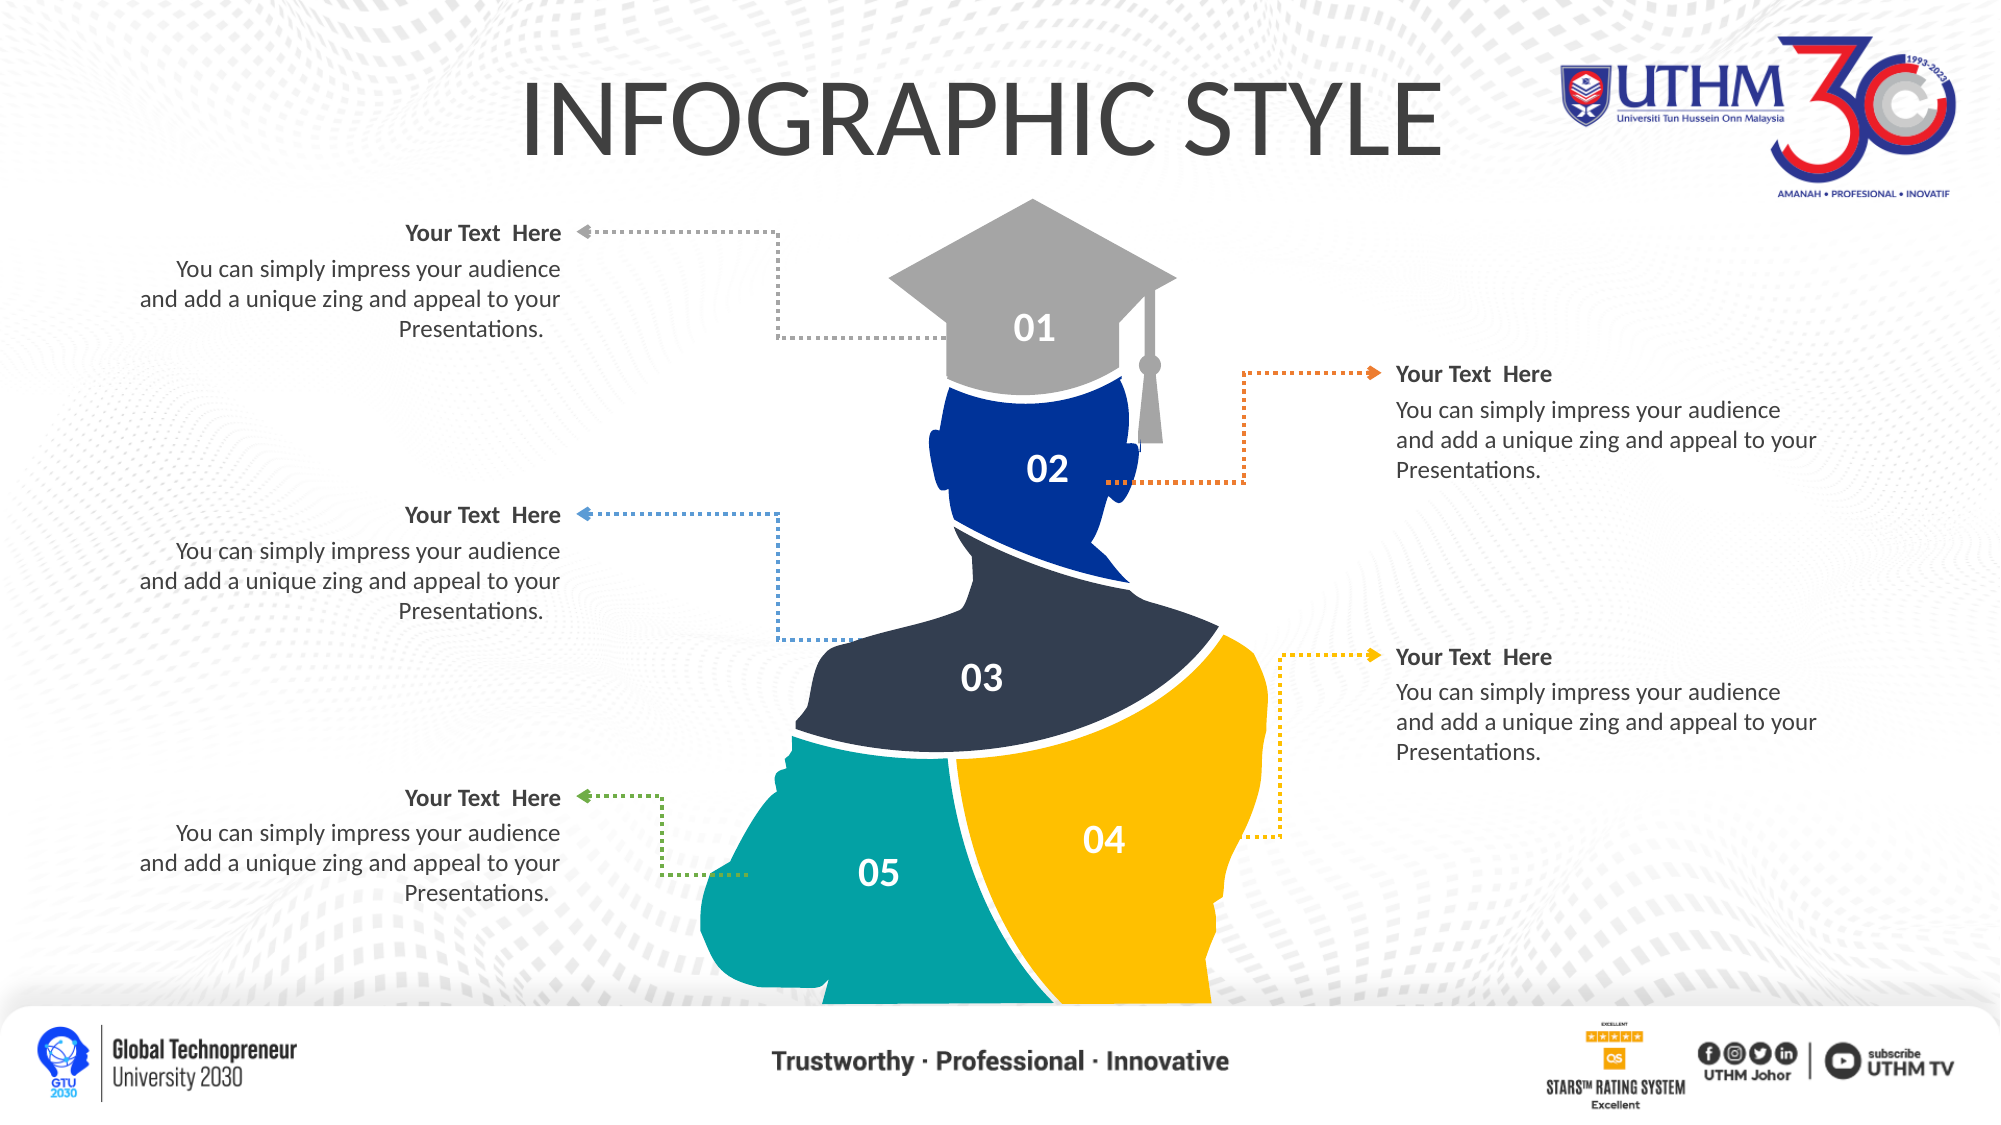

INFOGRAPHIC STYLE

01

02

03

04
05
Your Text  Here
You can simply impress your audience and add a unique zing and appeal to your Presentations.
Your Text  Here
You can simply impress your audience and add a unique zing and appeal to your Presentations.
Your Text  Here
You can simply impress your audience and add a unique zing and appeal to your Presentations.
Your Text  Here
You can simply impress your audience and add a unique zing and appeal to your Presentations.
Your Text  Here
You can simply impress your audience and add a unique zing and appeal to your Presentations.